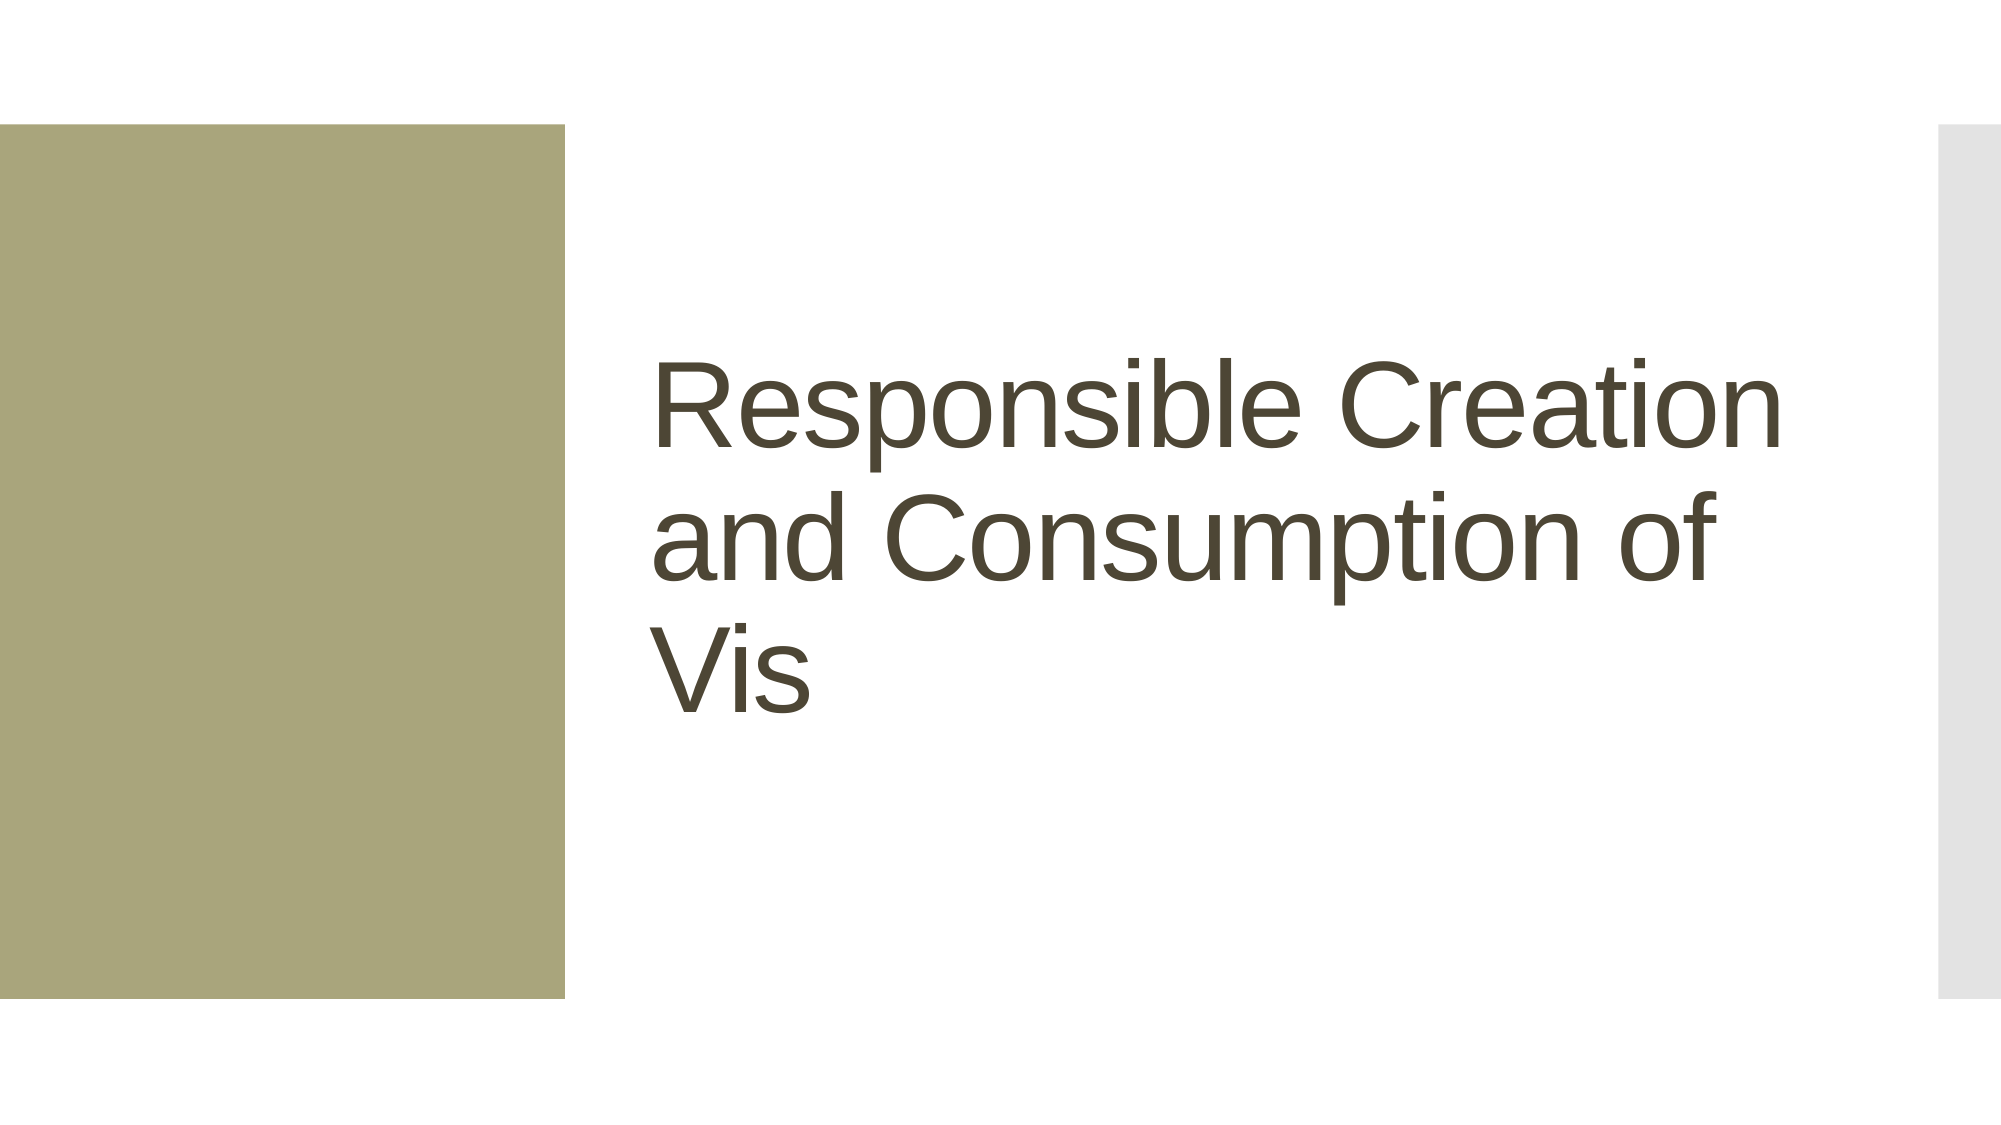

# Responsible Creation and Consumption of Vis